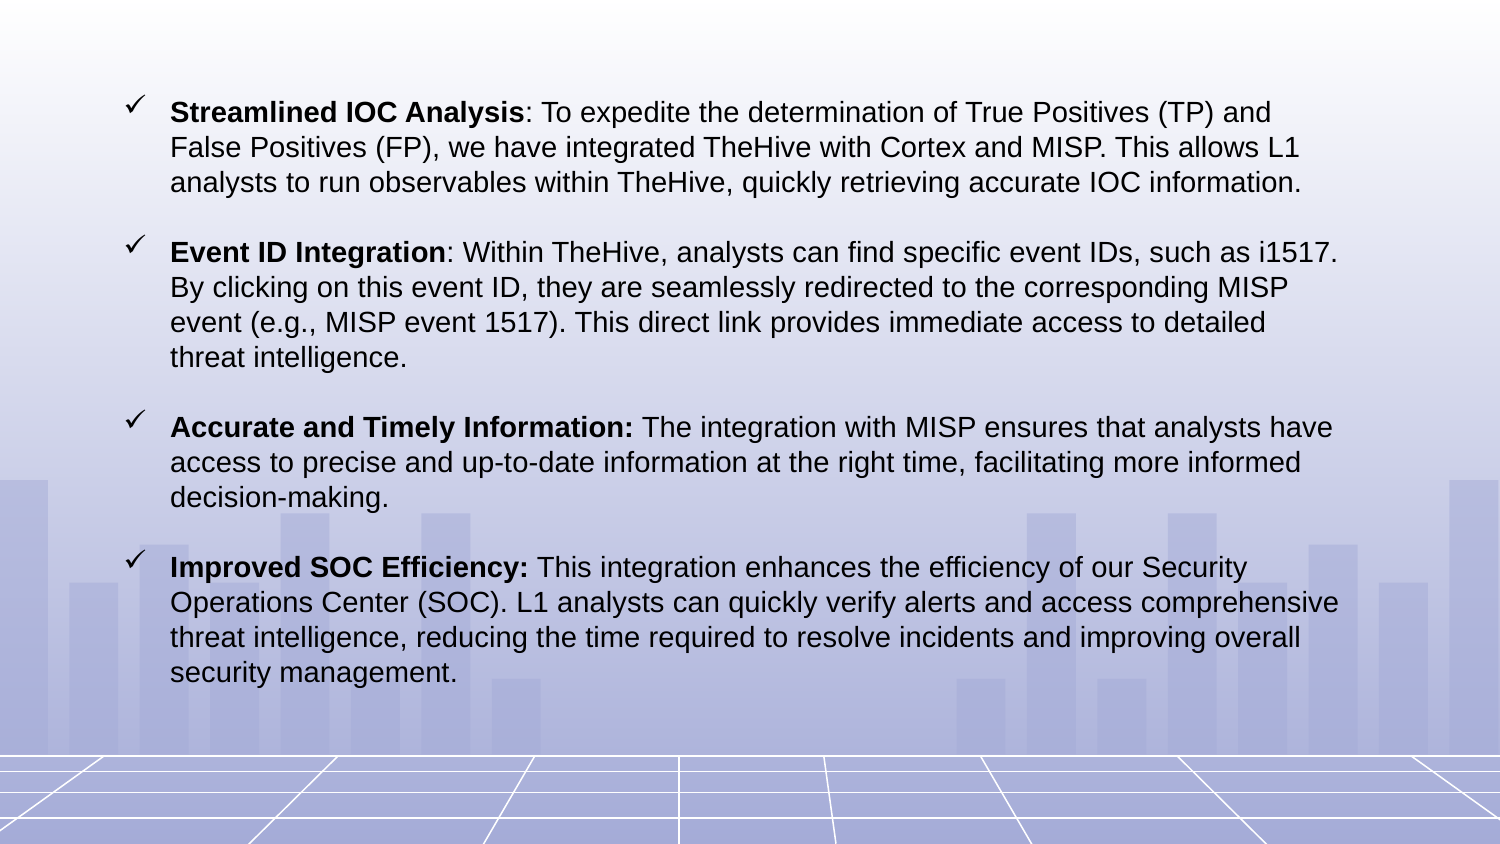

Streamlined IOC Analysis: To expedite the determination of True Positives (TP) and False Positives (FP), we have integrated TheHive with Cortex and MISP. This allows L1 analysts to run observables within TheHive, quickly retrieving accurate IOC information.

Event ID Integration: Within TheHive, analysts can find specific event IDs, such as i1517. By clicking on this event ID, they are seamlessly redirected to the corresponding MISP event (e.g., MISP event 1517). This direct link provides immediate access to detailed threat intelligence.

Accurate and Timely Information: The integration with MISP ensures that analysts have access to precise and up-to-date information at the right time, facilitating more informed decision-making.

Improved SOC Efficiency: This integration enhances the efficiency of our Security Operations Center (SOC). L1 analysts can quickly verify alerts and access comprehensive threat intelligence, reducing the time required to resolve incidents and improving overall security management.
#